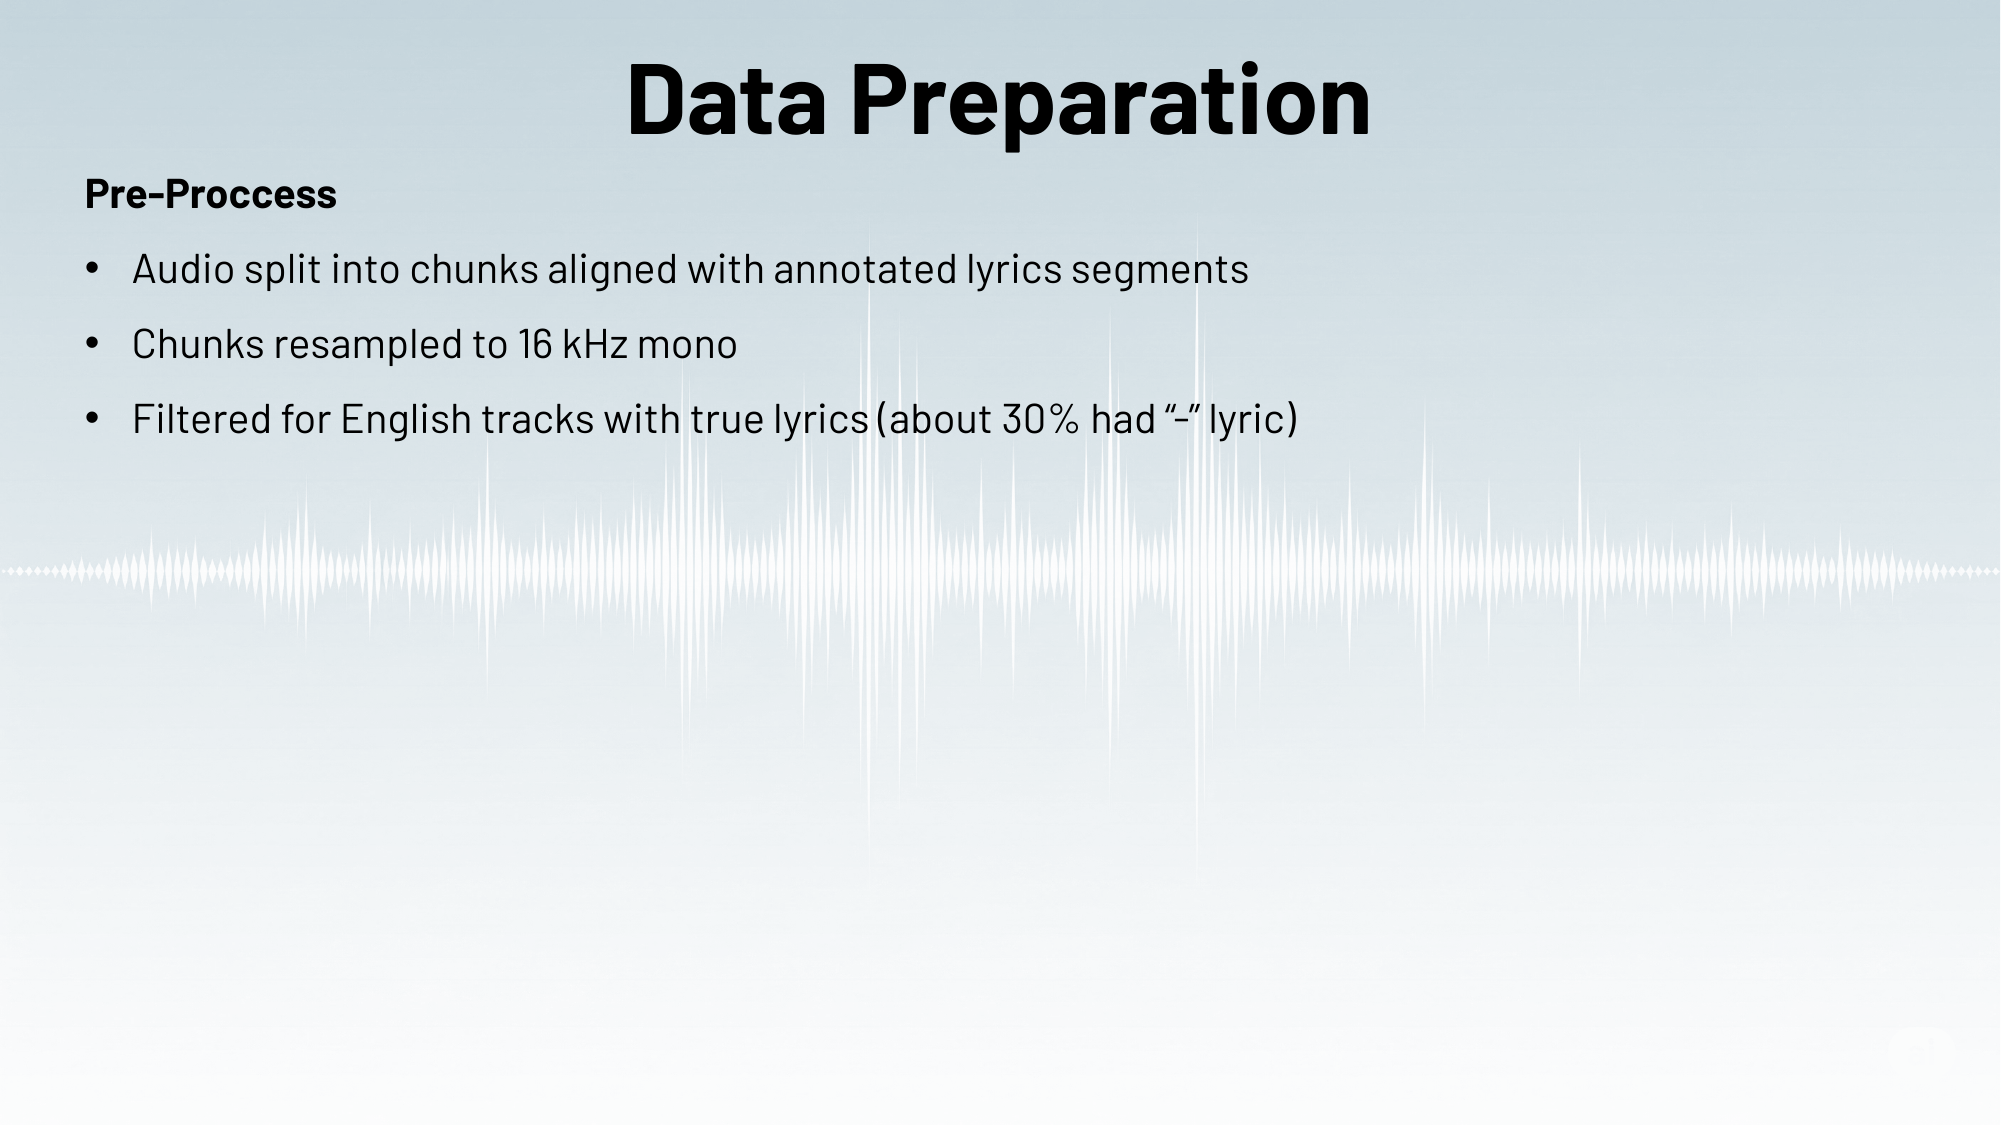

Data Preparation
Pre-Proccess
Audio split into chunks aligned with annotated lyrics segments
Chunks resampled to 16 kHz mono
Filtered for English tracks with true lyrics (about 30% had “-” lyric)